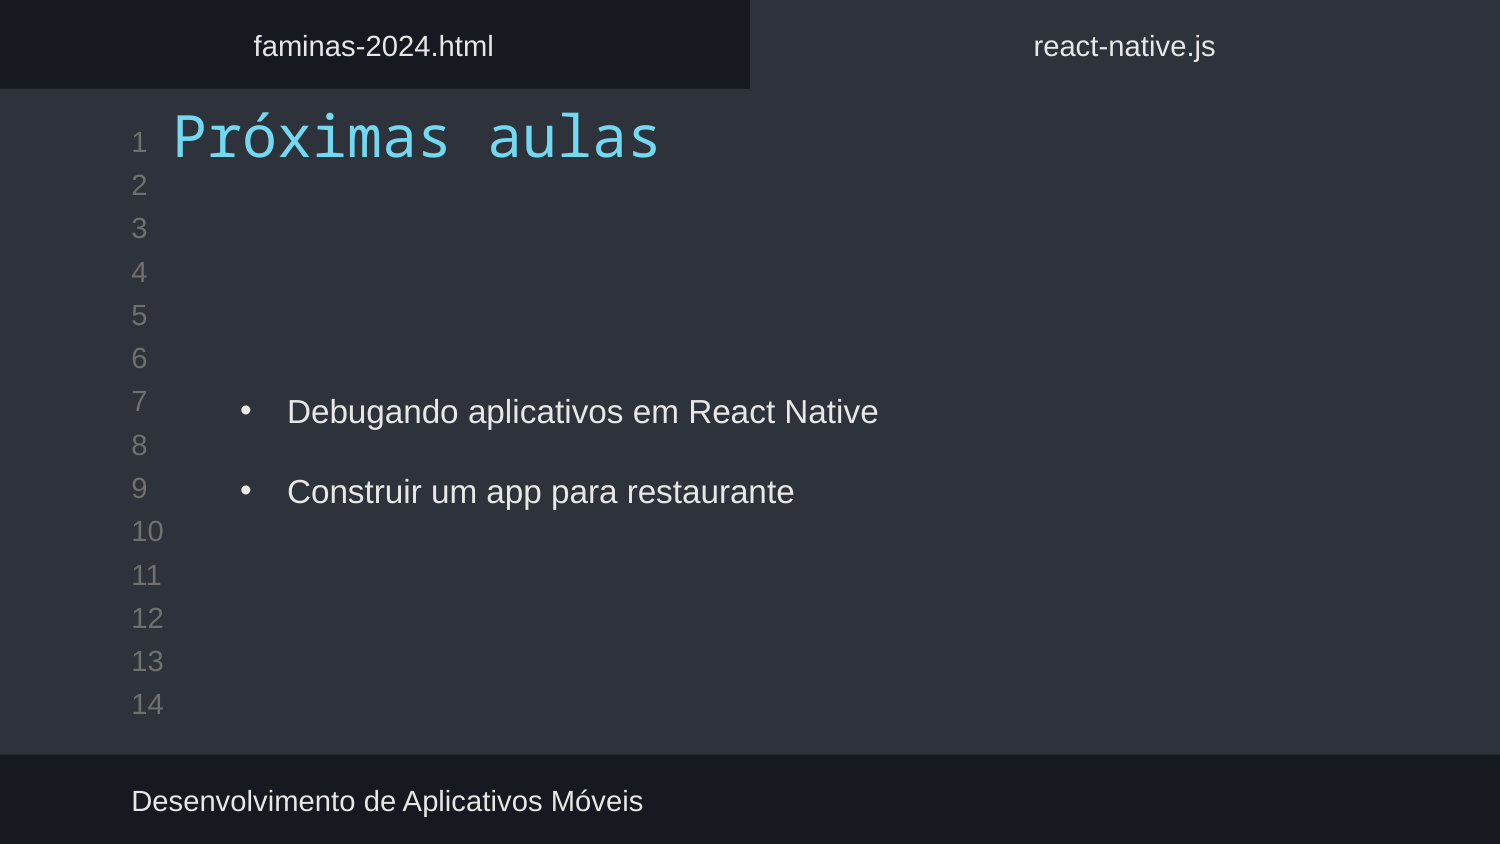

faminas-2024.html
react-native.js
Próximas aulas
Debugando aplicativos em React Native

Construir um app para restaurante
Desenvolvimento de Aplicativos Móveis